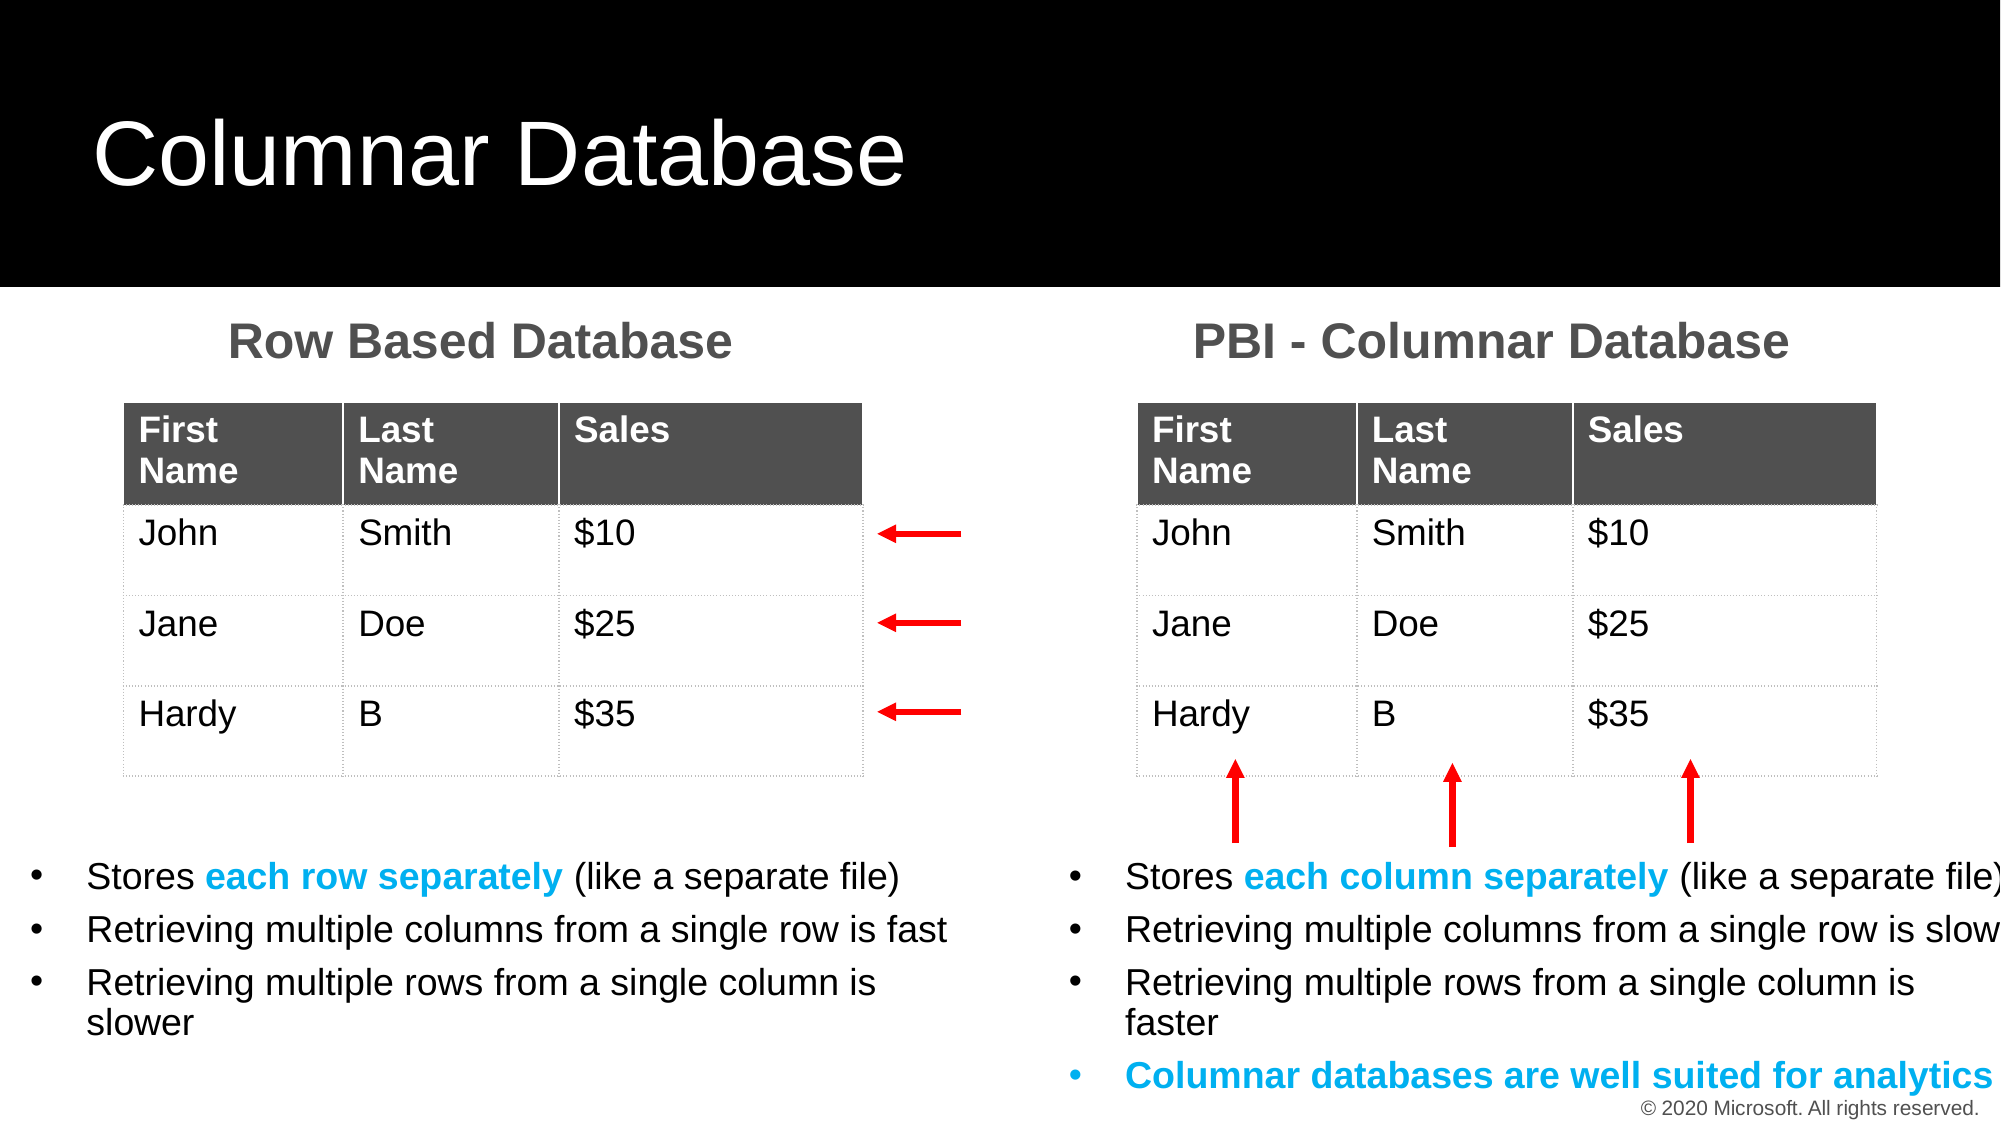

Columnar Database

Row Based Database
PBI - Columnar Database
| First Name | Last Name | Sales |
| --- | --- | --- |
| John | Smith | $10 |
| Jane | Doe | $25 |
| Hardy | B | $35 |
| First Name | Last Name | Sales |
| --- | --- | --- |
| John | Smith | $10 |
| Jane | Doe | $25 |
| Hardy | B | $35 |
Stores each row separately (like a separate file)
Retrieving multiple columns from a single row is fast
Retrieving multiple rows from a single column is slower
Stores each column separately (like a separate file)
Retrieving multiple columns from a single row is slow
Retrieving multiple rows from a single column is faster
Columnar databases are well suited for analytics

© 2020 Microsoft. All rights reserved.